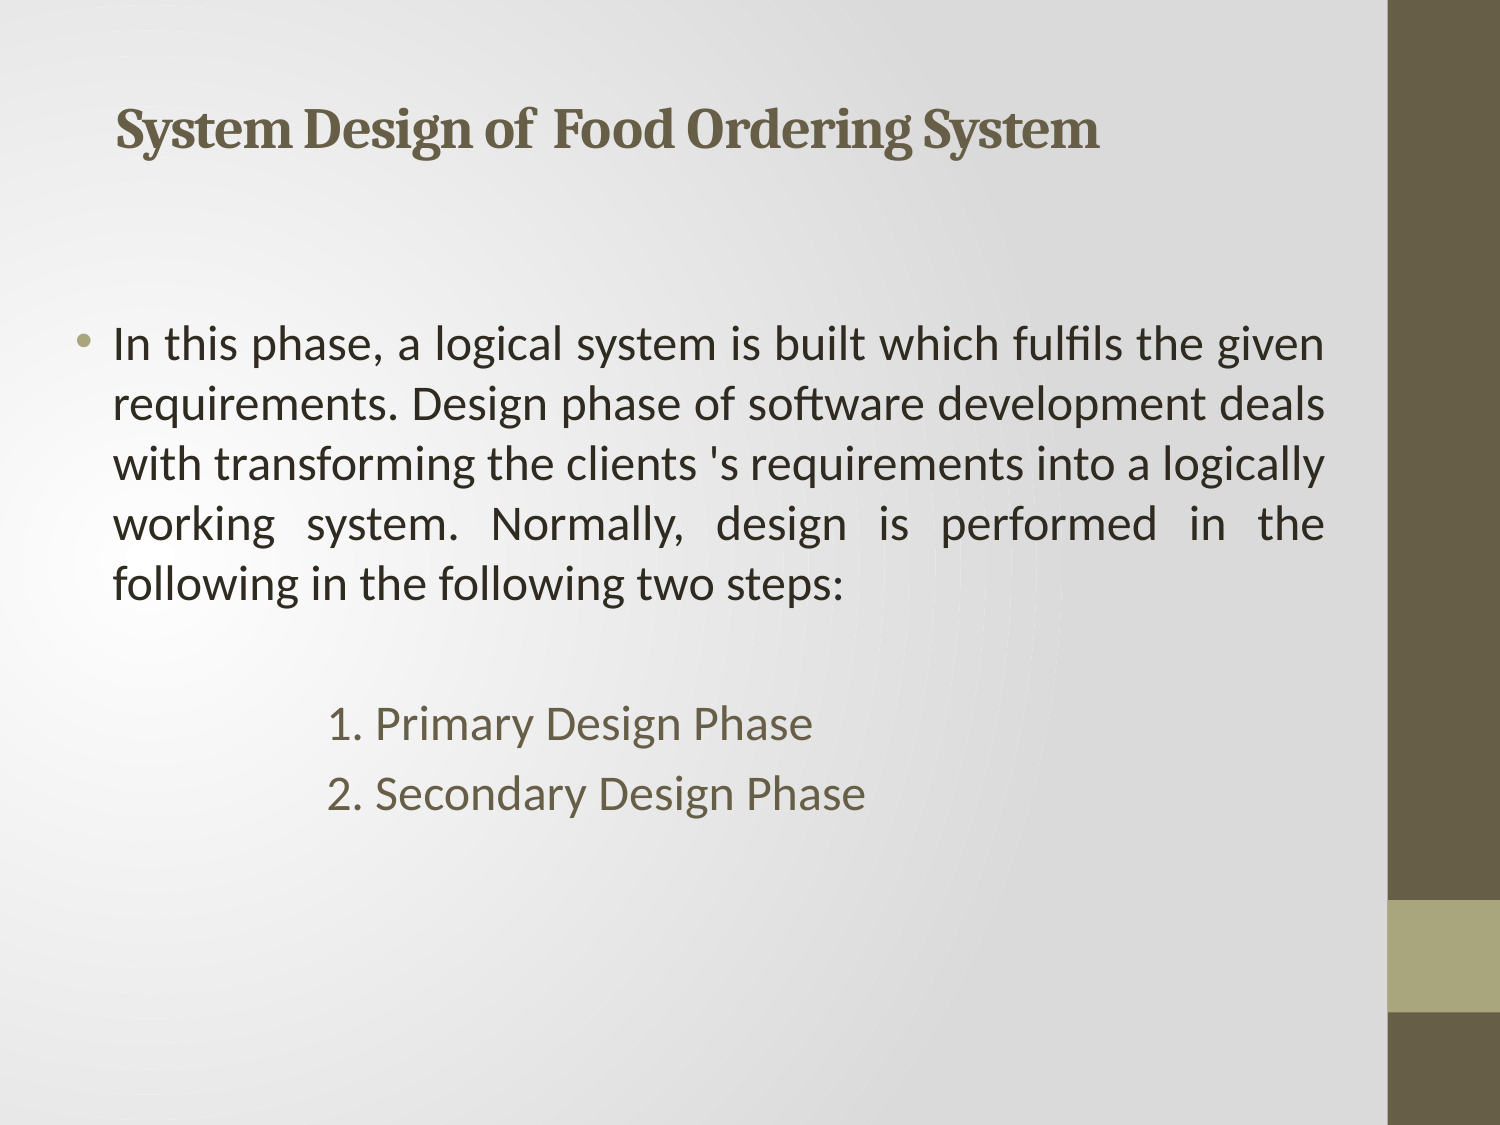

# System Design of  Food Ordering System
In this phase, a logical system is built which fulfils the given requirements. Design phase of software development deals with transforming the clients 's requirements into a logically working system. Normally, design is performed in the following in the following two steps:

                        1. Primary Design Phase
                        2. Secondary Design Phase